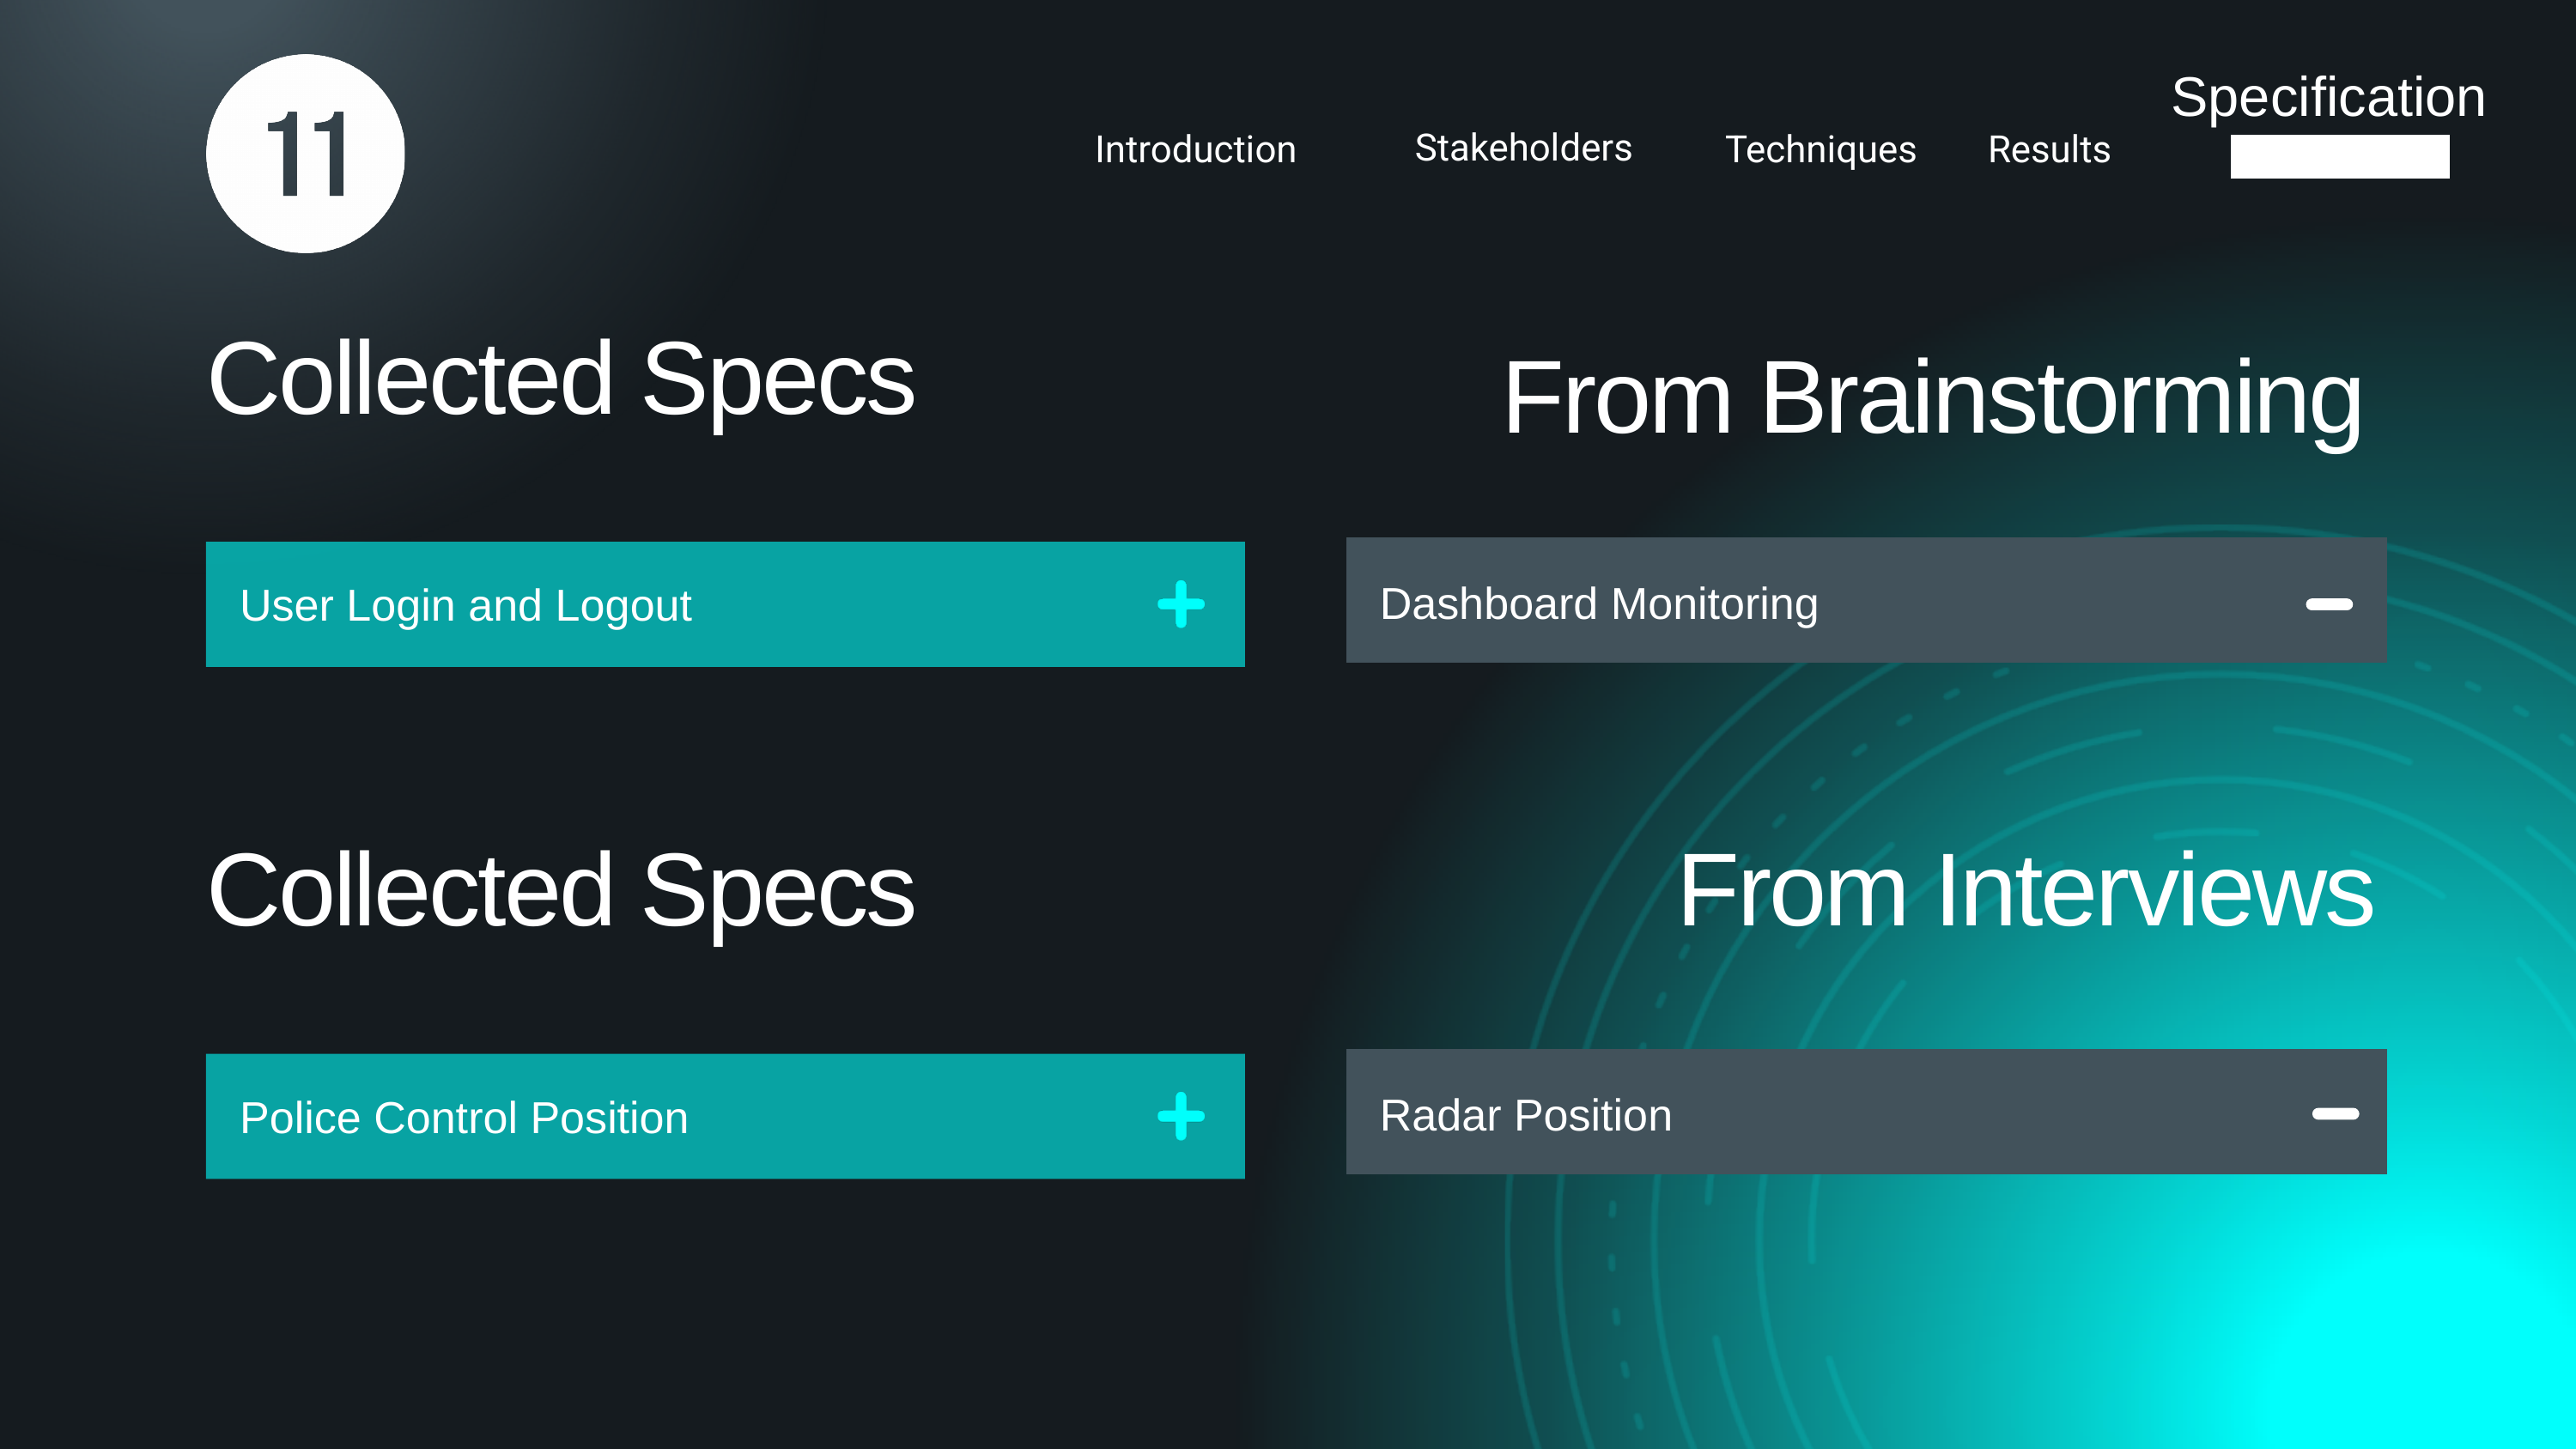

Specification

Stakeholders
Introduction
Techniques
Results

Collected Specs
From Brainstorming

Dashboard Monitoring
User Login and Logout

Collected Specs
From Interviews

Radar Position
Police Control Position